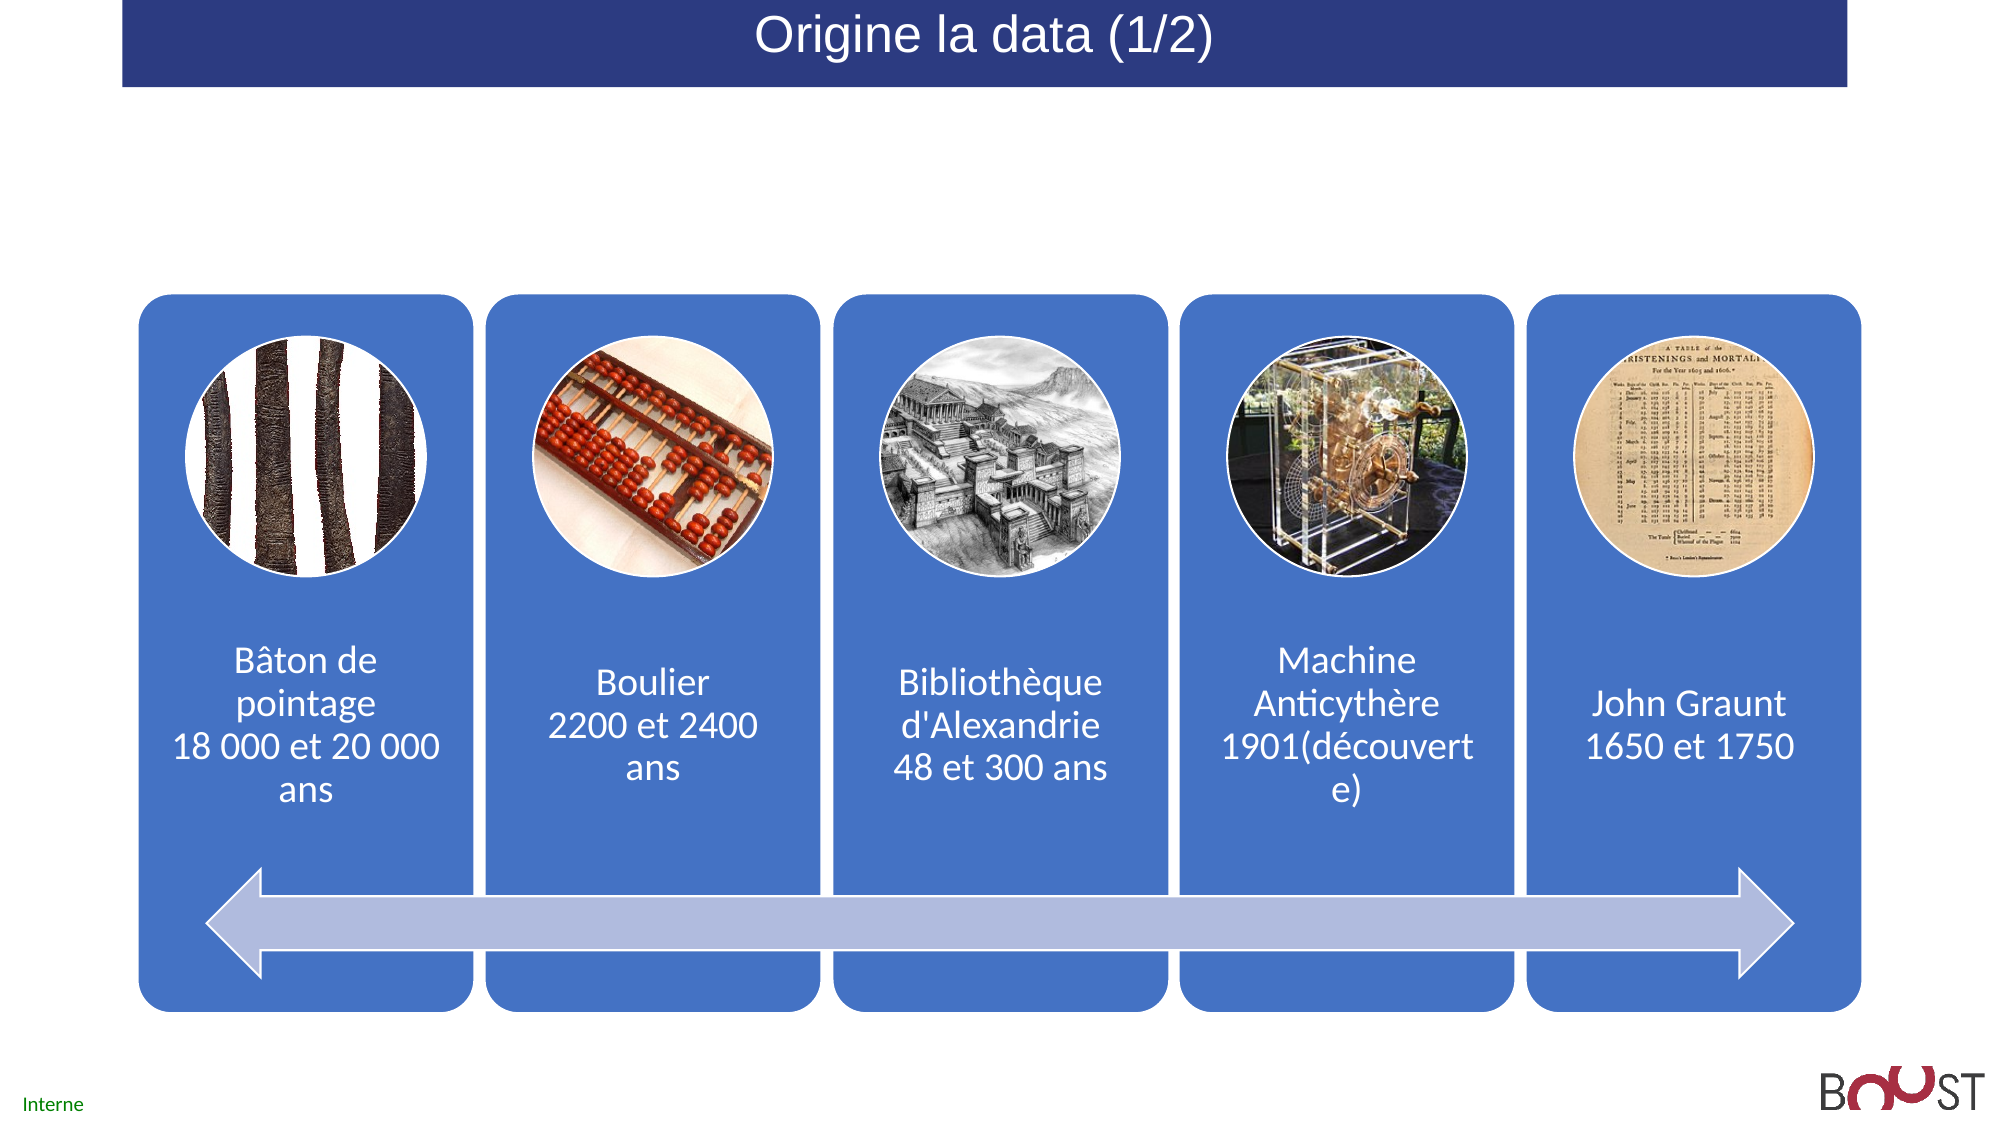

# Origine la data (1/2)
Bâton de pointage
18 000 et 20 000 ans
Boulier
2200 et 2400 ans
Bibliothèque d'Alexandrie
48 et 300 ans
Machine Anticythère
1901(découverte)
John Graunt
1650 et 1750